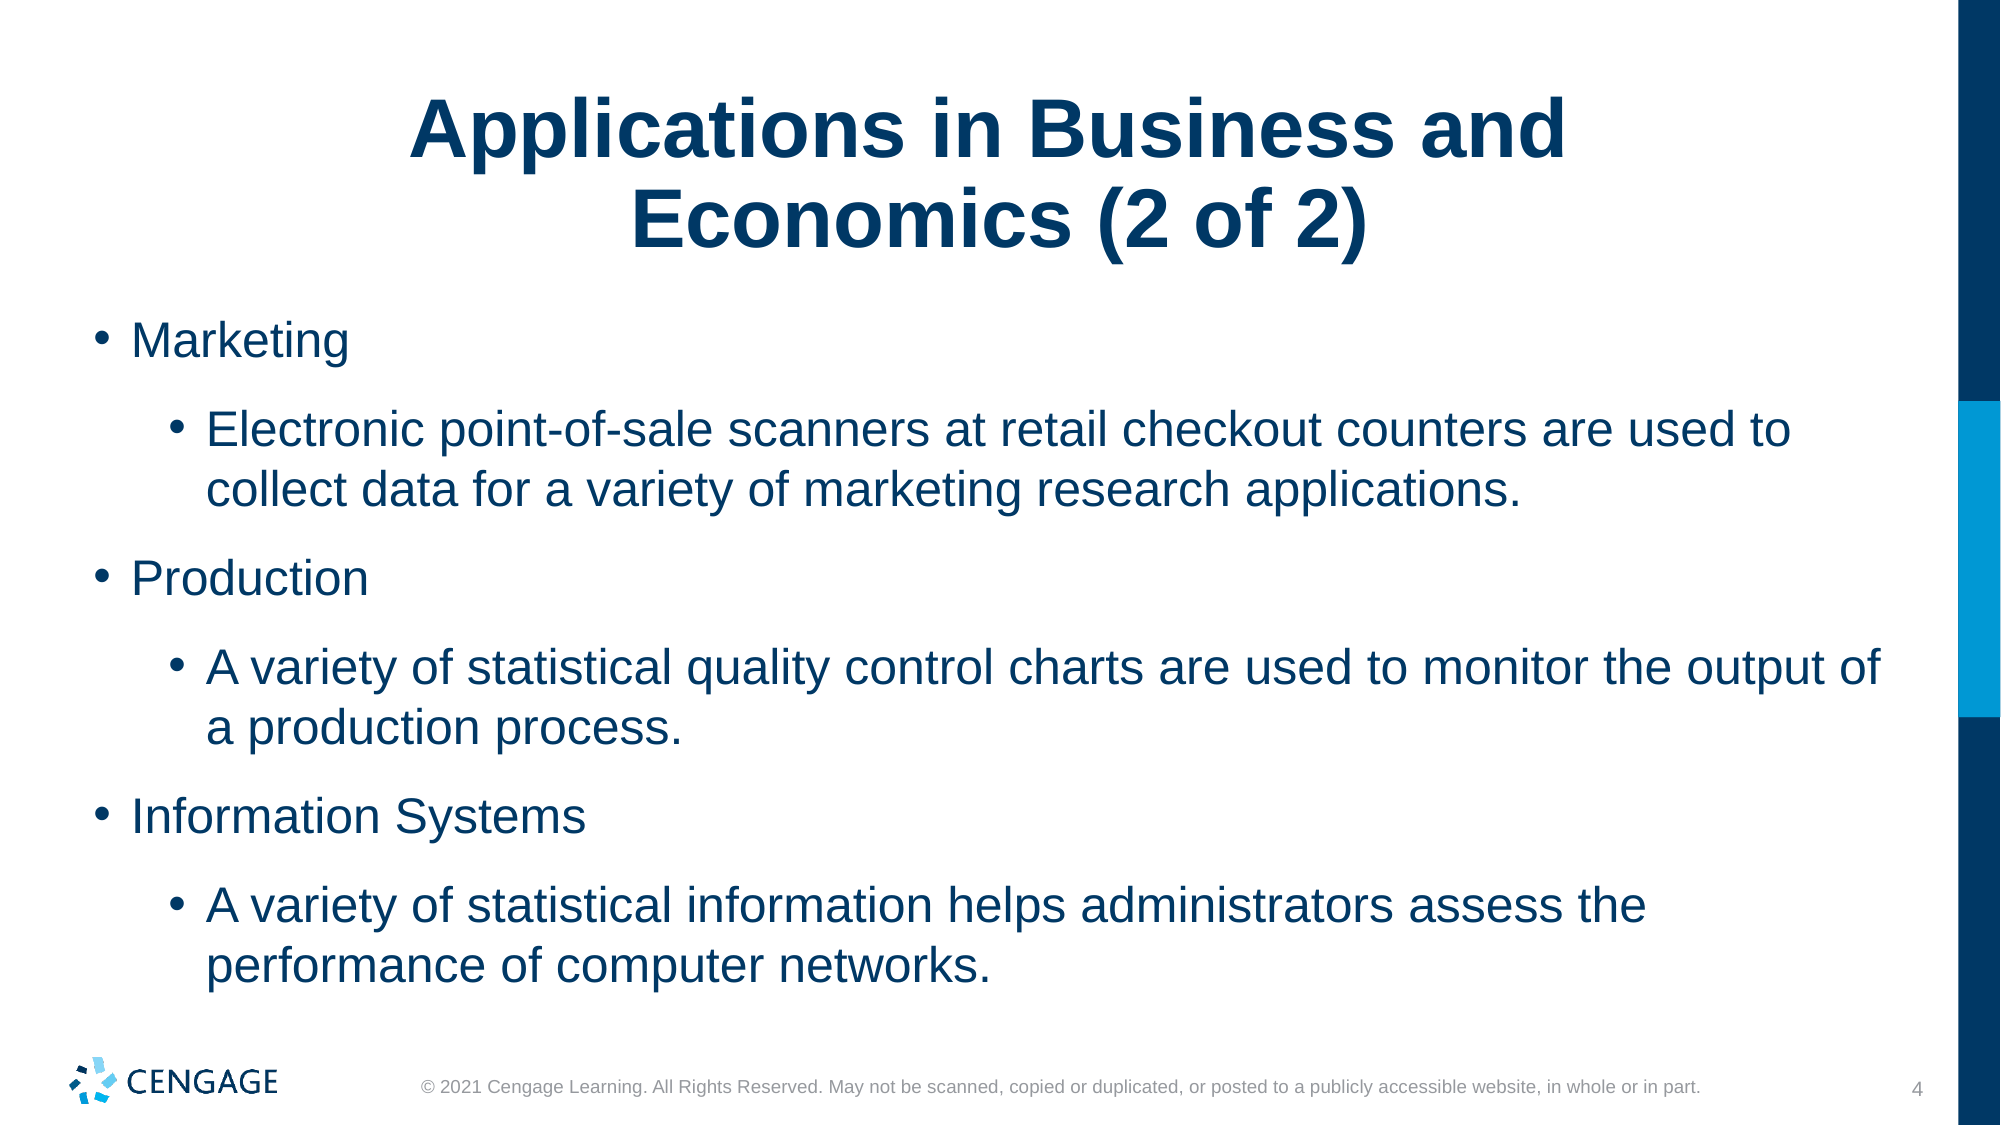

# Applications in Business and Economics (2 of 2)
Marketing
Electronic point-of-sale scanners at retail checkout counters are used to collect data for a variety of marketing research applications.
Production
A variety of statistical quality control charts are used to monitor the output of a production process.
Information Systems
A variety of statistical information helps administrators assess the performance of computer networks.